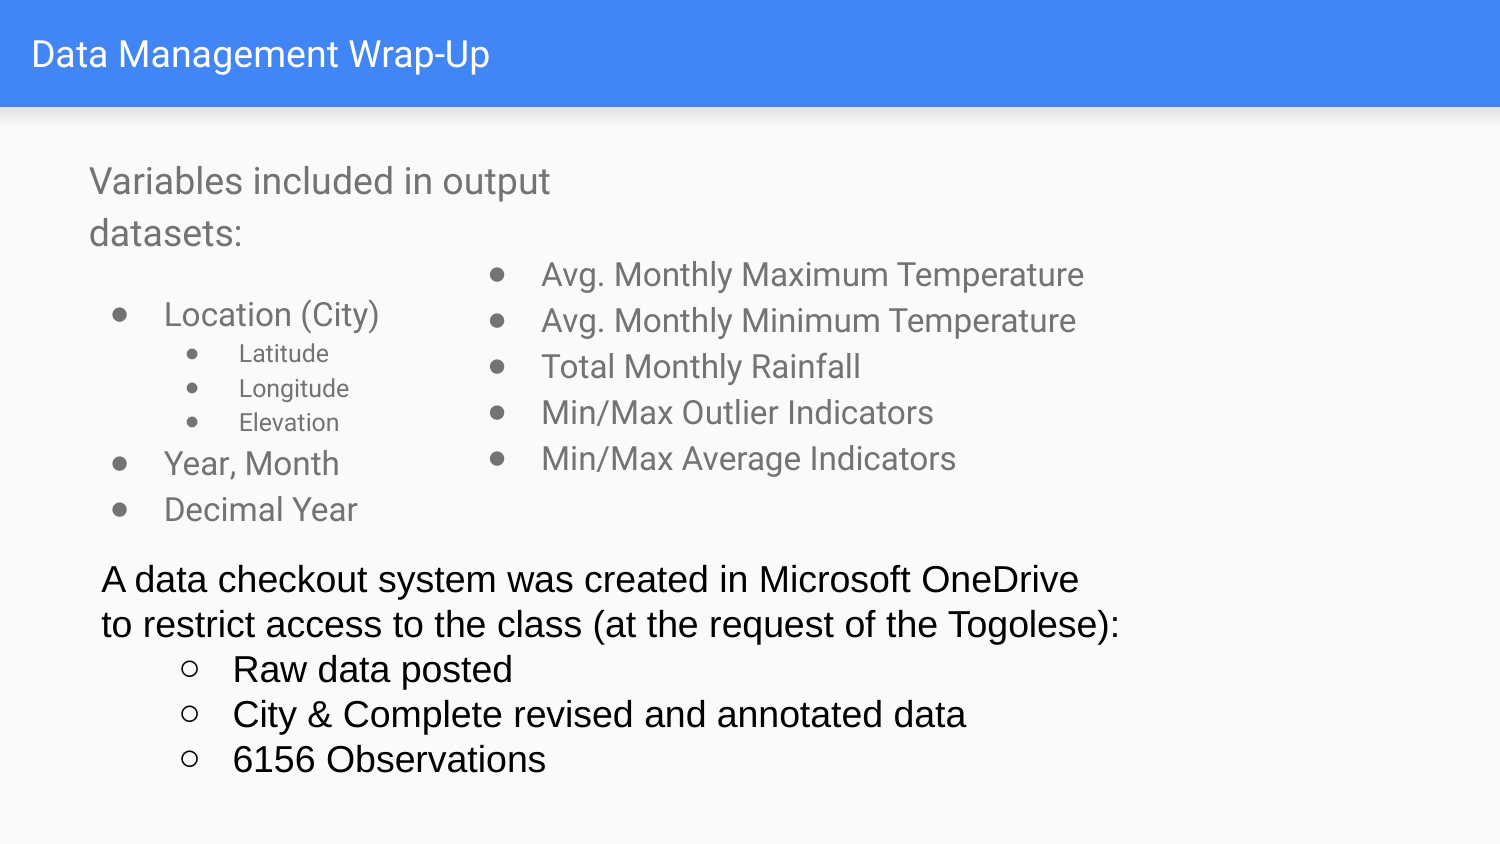

# Data Management Wrap-Up
Variables included in output datasets:
Location (City)
Latitude
Longitude
Elevation
Year, Month
Decimal Year

Avg. Monthly Maximum Temperature
Avg. Monthly Minimum Temperature
Total Monthly Rainfall
Min/Max Outlier Indicators
Min/Max Average Indicators

A data checkout system was created in Microsoft OneDrive
to restrict access to the class (at the request of the Togolese):
Raw data posted
City & Complete revised and annotated data
6156 Observations